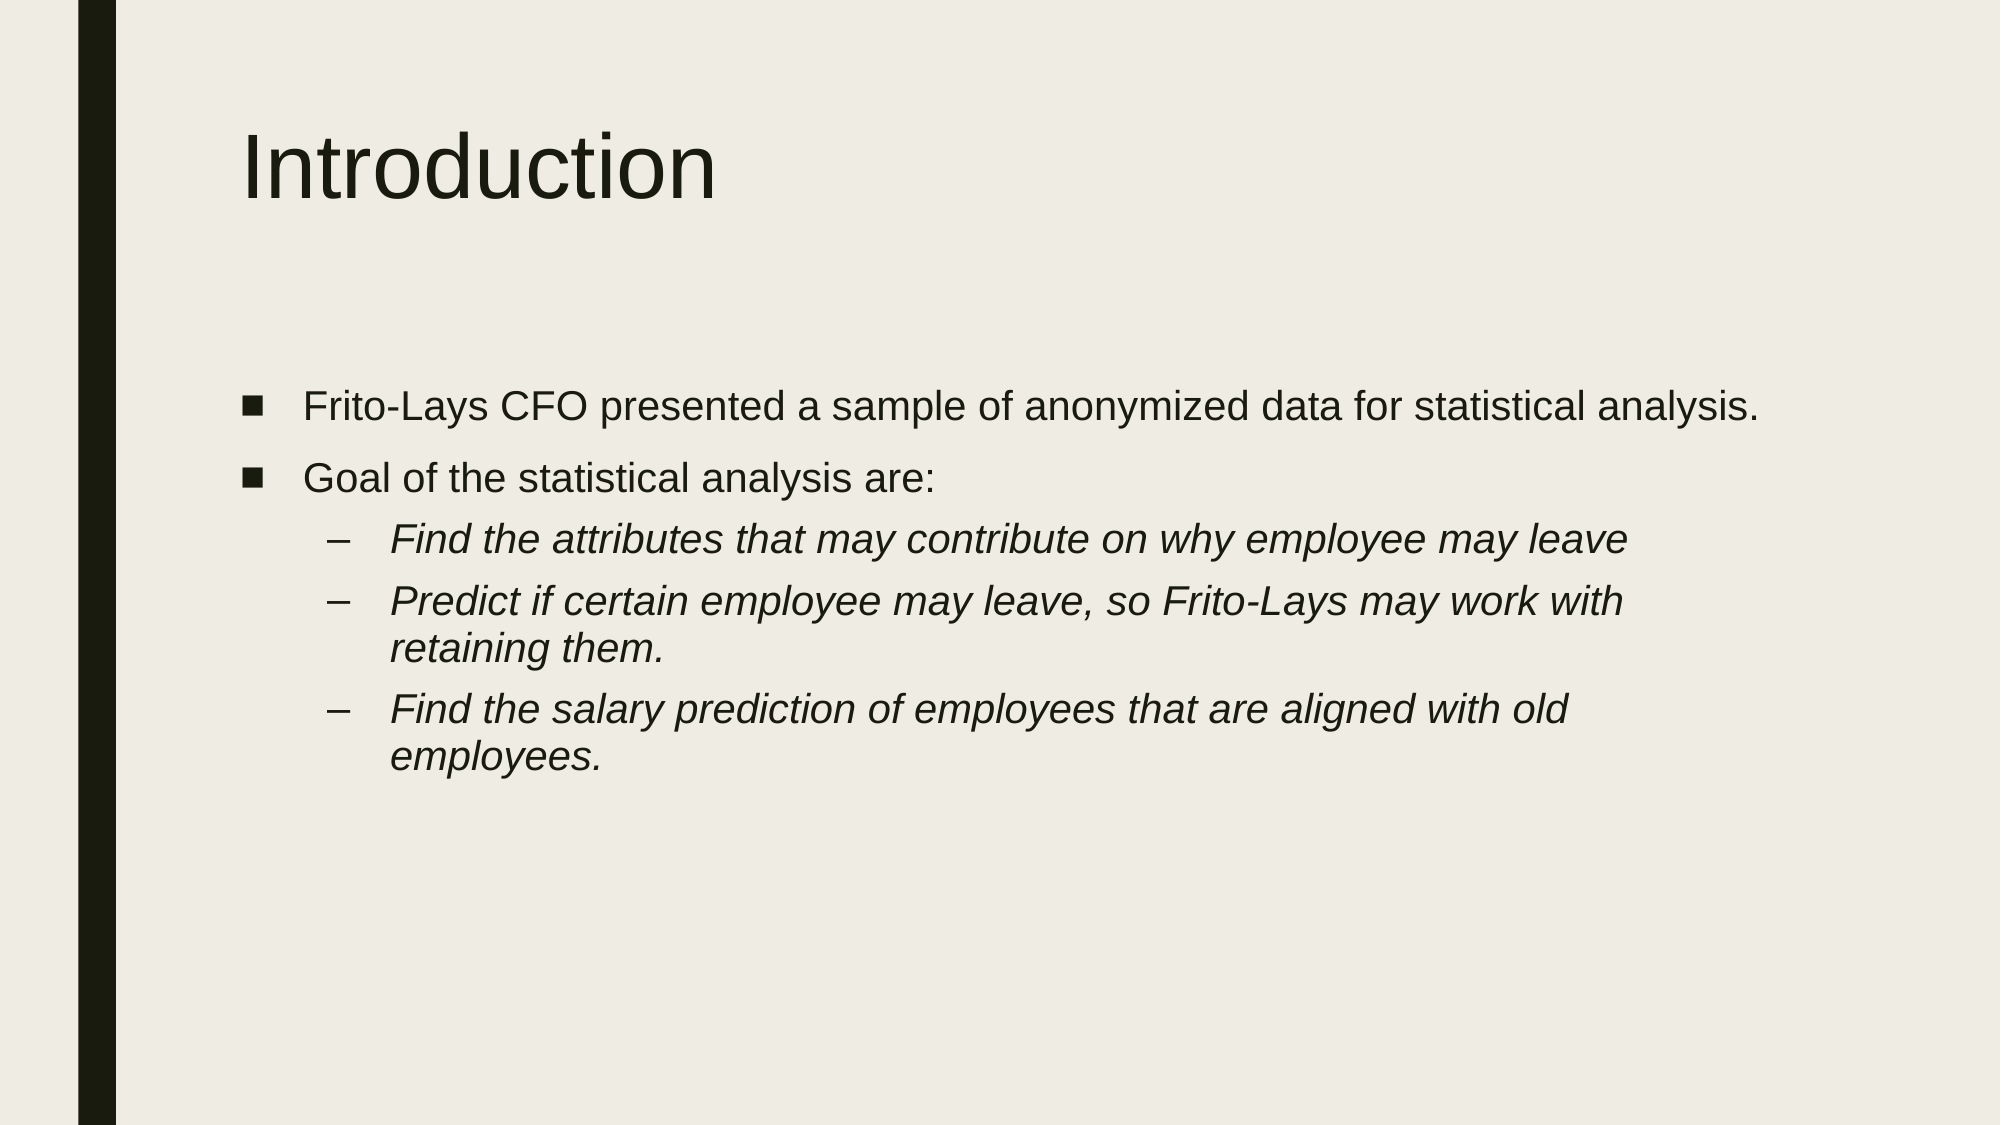

# Introduction
Frito-Lays CFO presented a sample of anonymized data for statistical analysis.
Goal of the statistical analysis are:
Find the attributes that may contribute on why employee may leave
Predict if certain employee may leave, so Frito-Lays may work with retaining them.
Find the salary prediction of employees that are aligned with old employees.